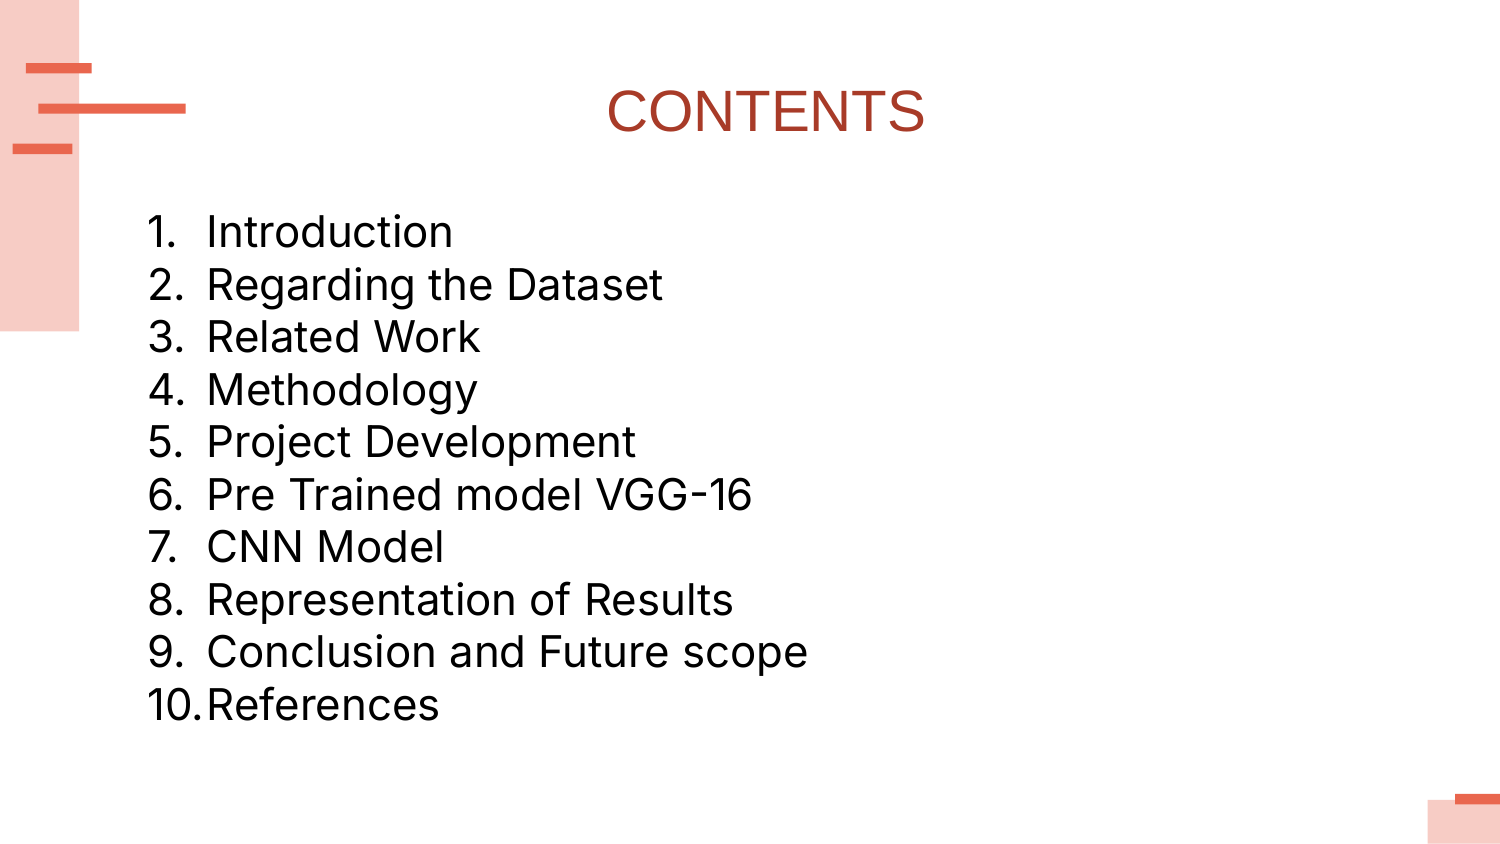

# CONTENTS

Introduction
Regarding the Dataset
Related Work
Methodology
Project Development
Pre Trained model VGG-16
CNN Model
Representation of Results
Conclusion and Future scope
References